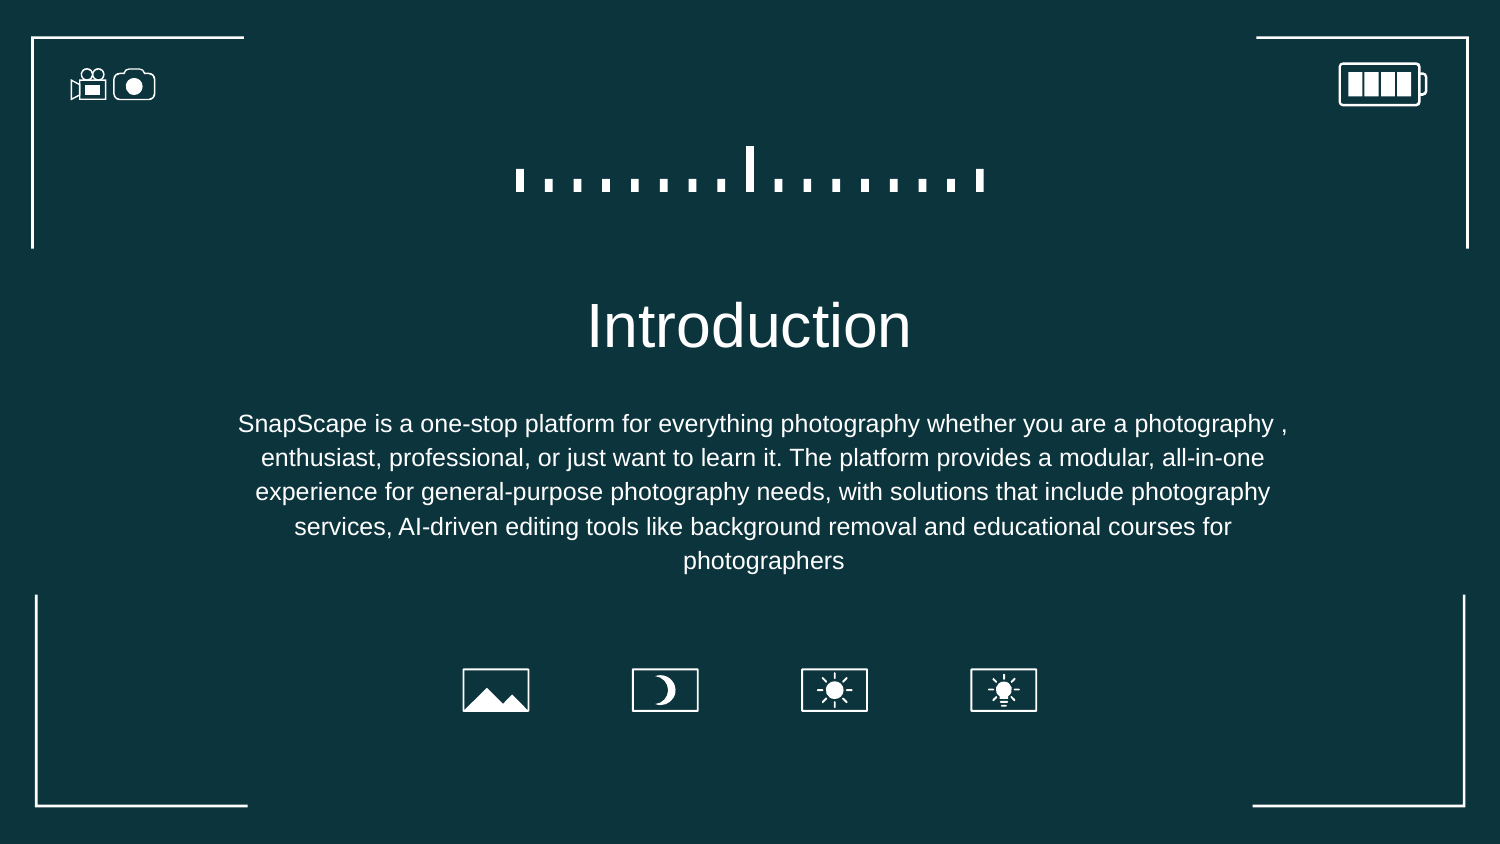

# Introduction
SnapScape is a one-stop platform for everything photography whether you are a photography , enthusiast, professional, or just want to learn it. The platform provides a modular, all-in-one experience for general-purpose photography needs, with solutions that include photography services, AI-driven editing tools like background removal and educational courses for
photographers